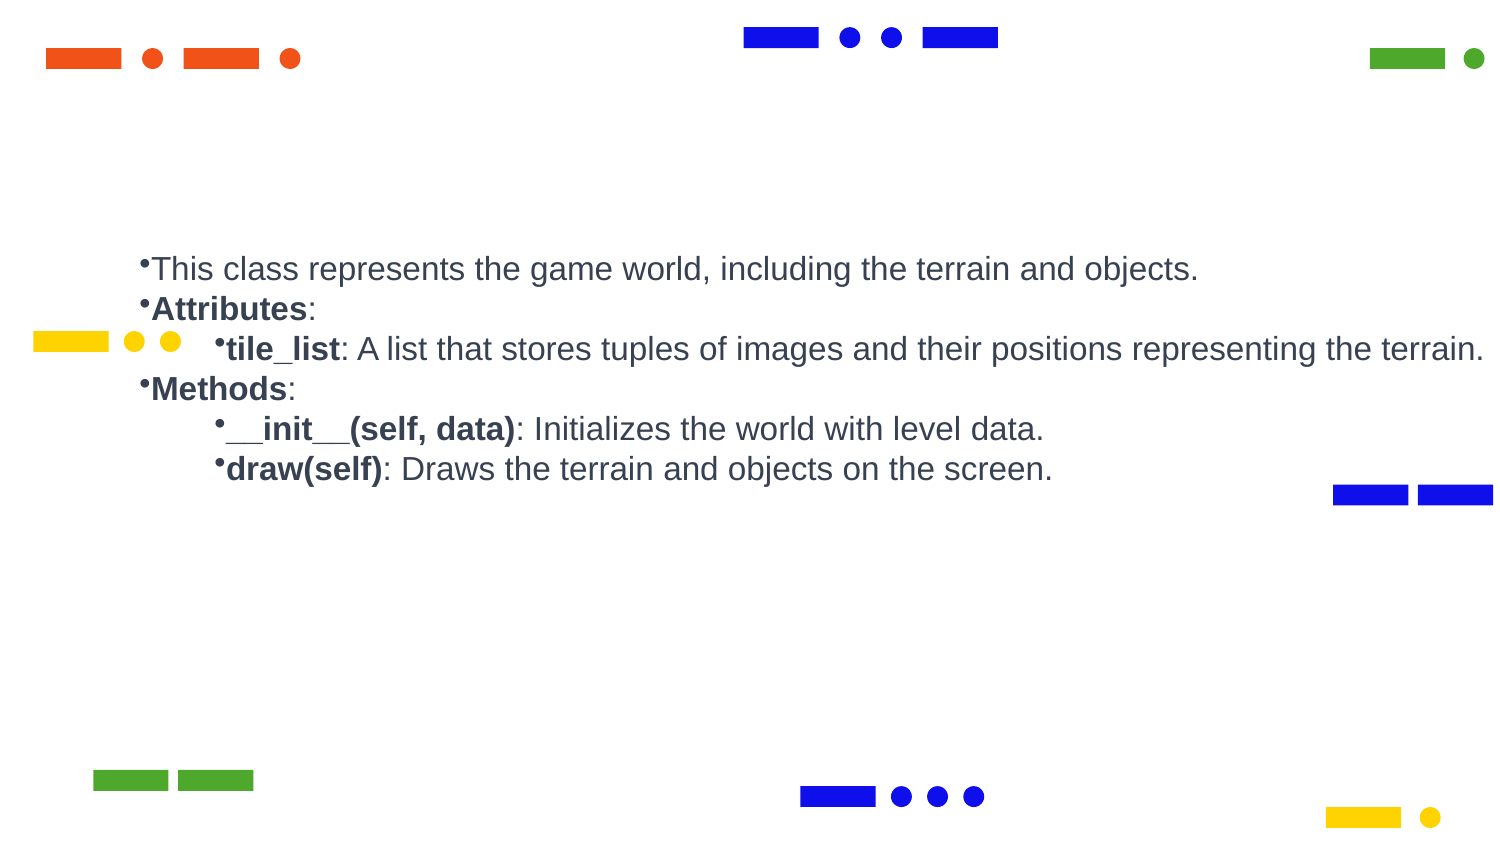

This class represents the game world, including the terrain and objects.
Attributes:
tile_list: A list that stores tuples of images and their positions representing the terrain.
Methods:
__init__(self, data): Initializes the world with level data.
draw(self): Draws the terrain and objects on the screen.